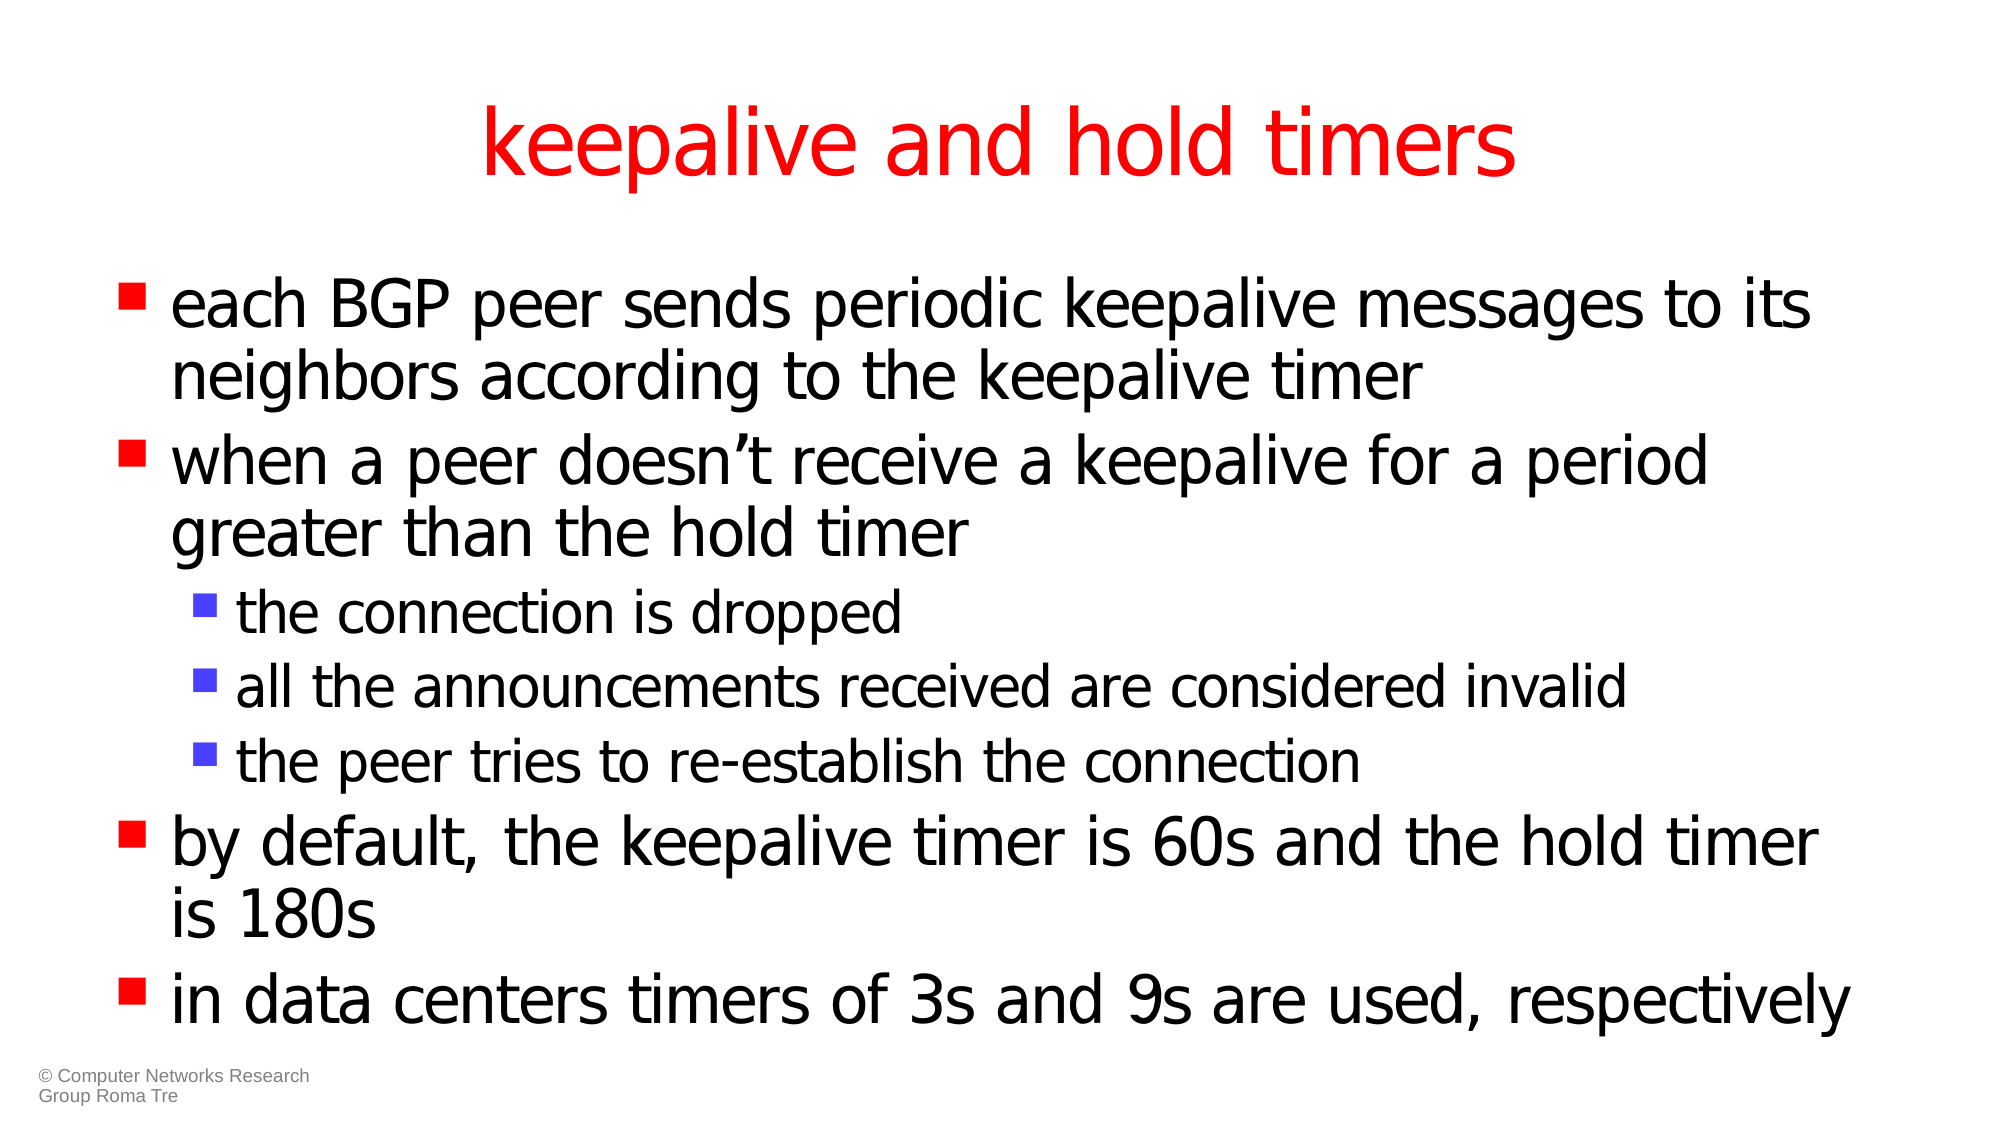

# keepalive and hold timers
each BGP peer sends periodic keepalive messages to its neighbors according to the keepalive timer
when a peer doesn’t receive a keepalive for a period greater than the hold timer
the connection is dropped
all the announcements received are considered invalid
the peer tries to re-establish the connection
by default, the keepalive timer is 60s and the hold timer is 180s
in data centers timers of 3s and 9s are used, respectively